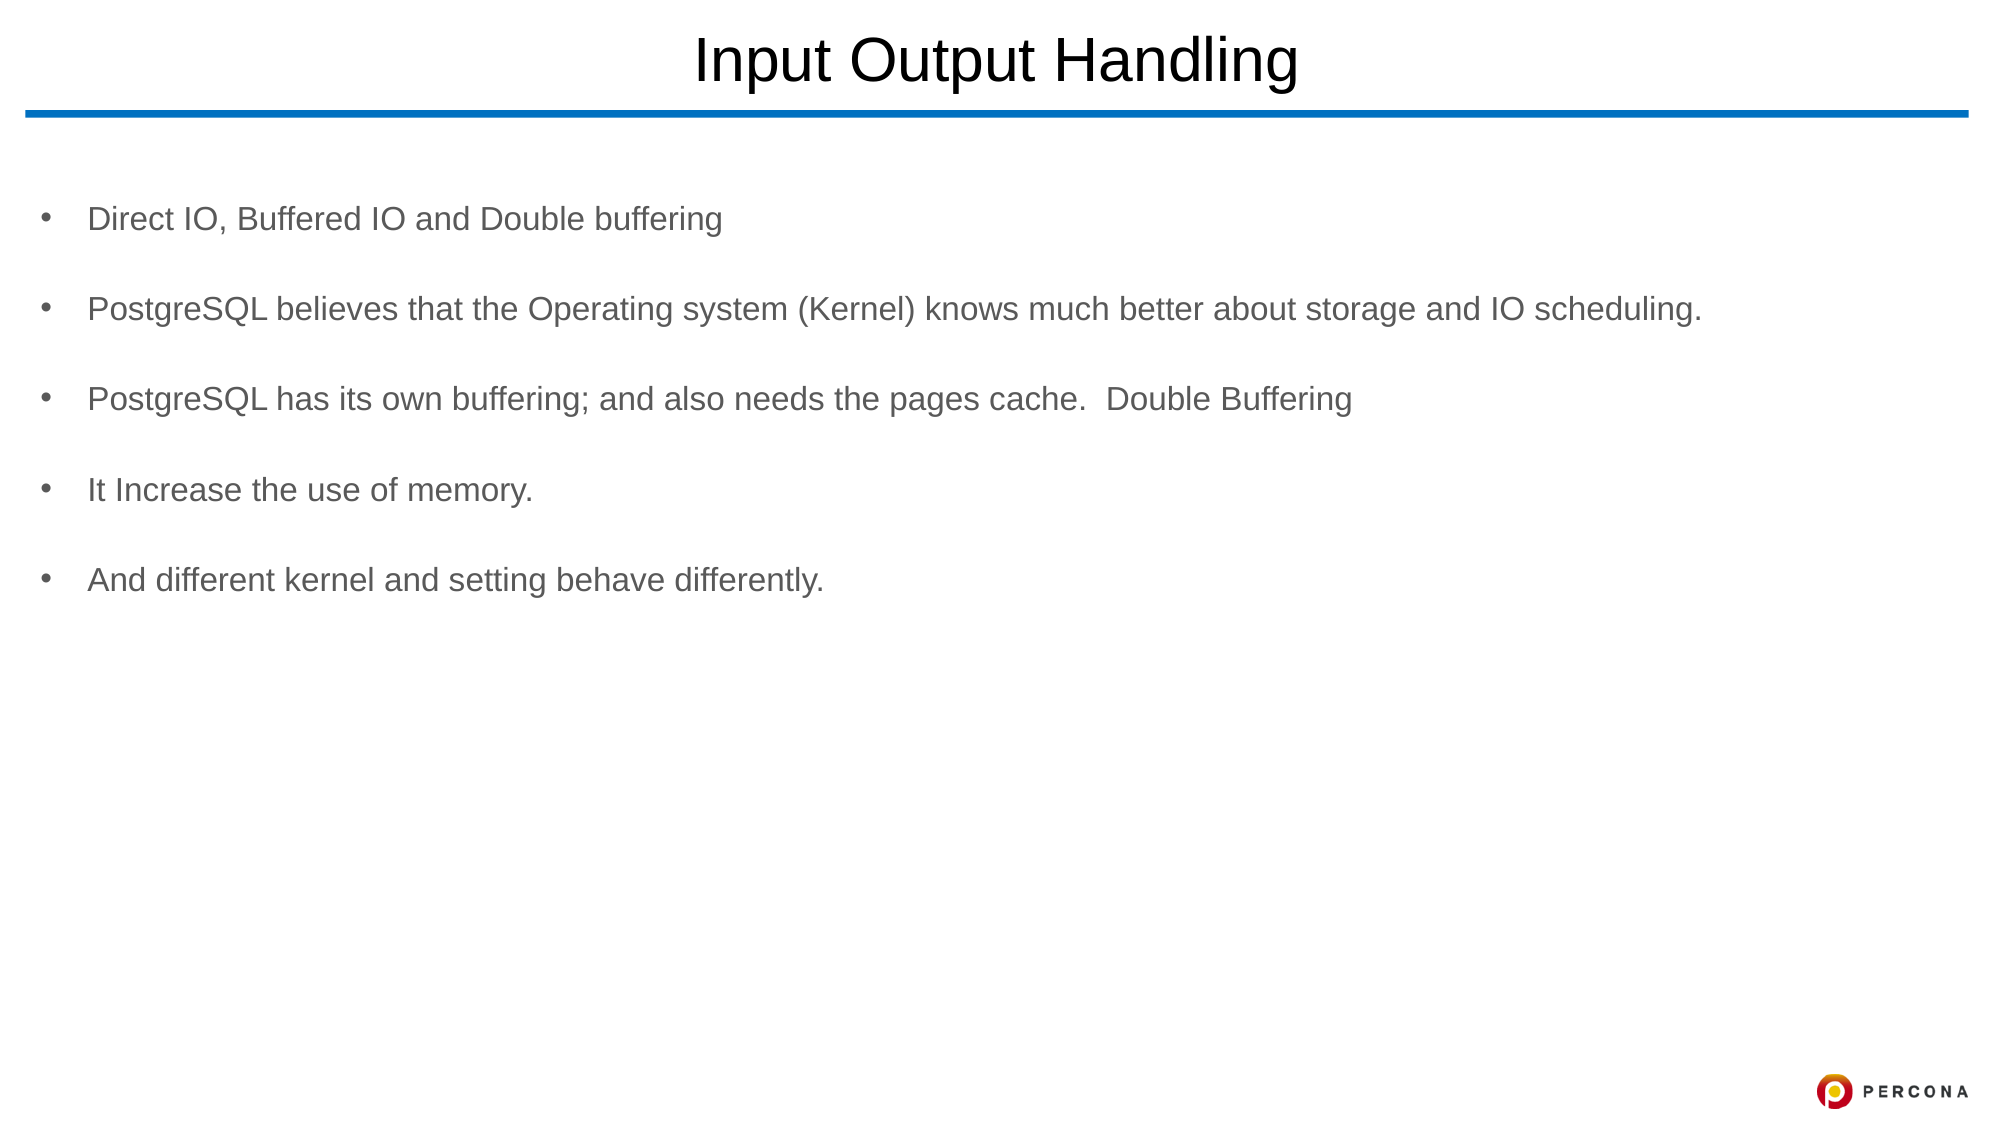

# Input Output Handling
Direct IO, Buffered IO and Double buffering
PostgreSQL believes that the Operating system (Kernel) knows much better about storage and IO scheduling.
PostgreSQL has its own buffering; and also needs the pages cache.  Double Buffering
It Increase the use of memory.
And different kernel and setting behave differently.